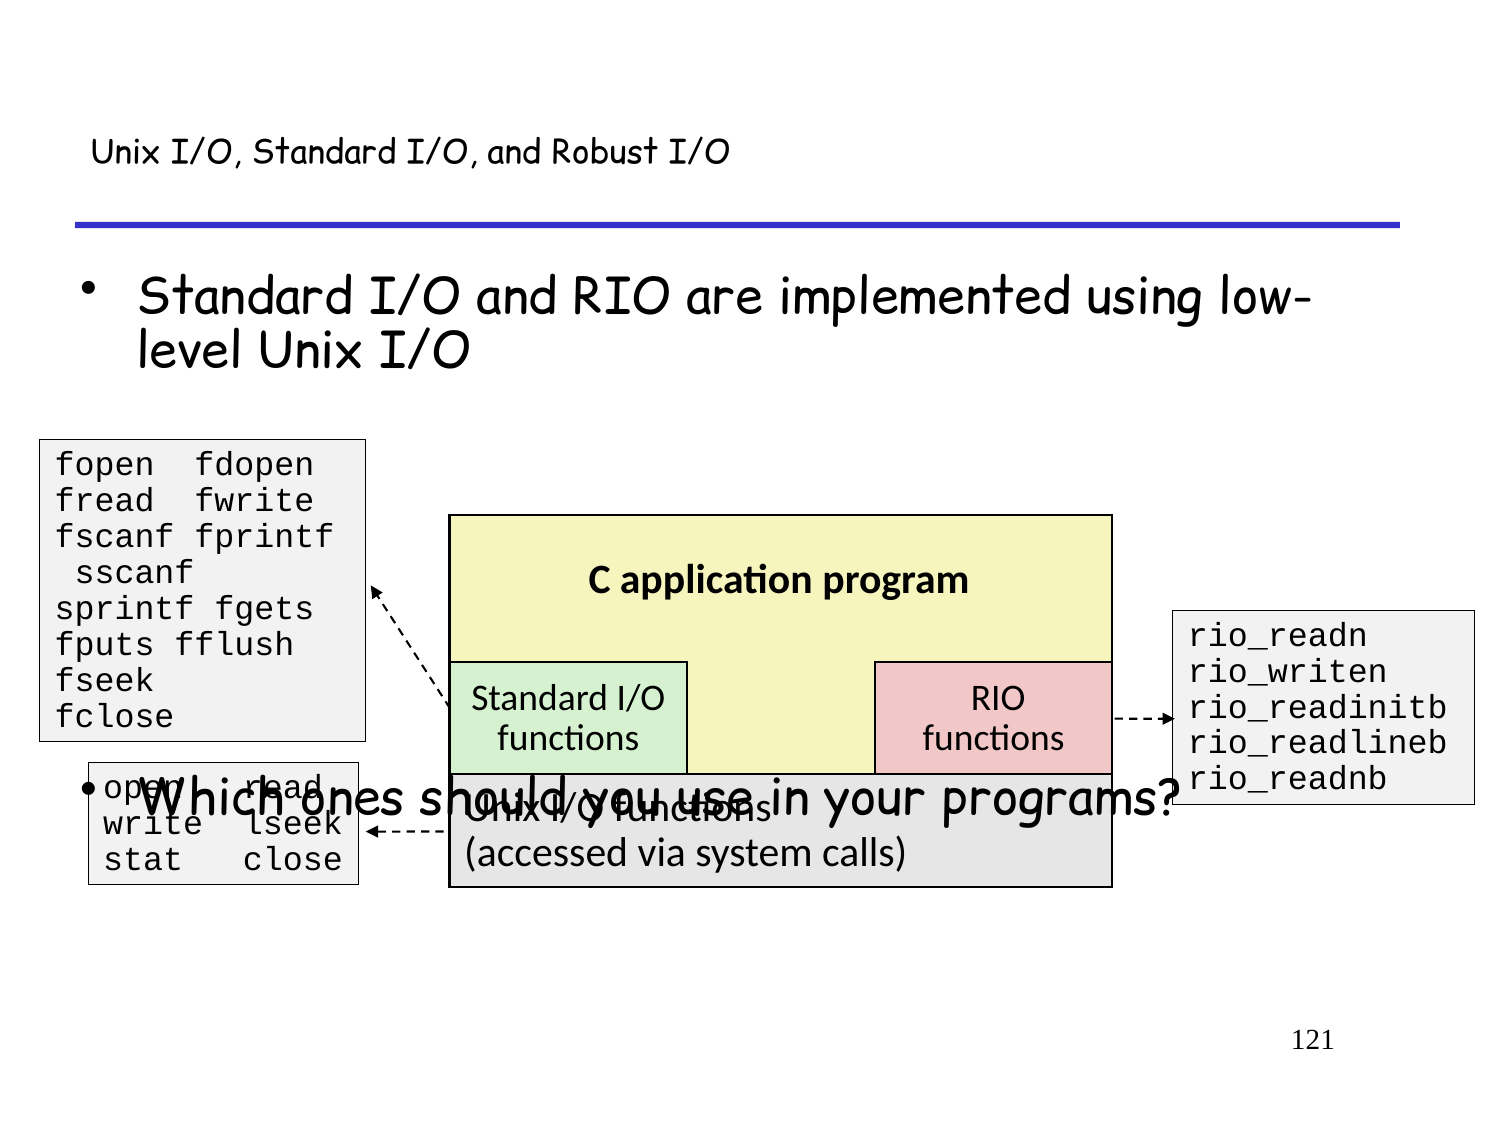

Unix I/O, Standard I/O, and Robust I/O
Standard I/O and RIO are implemented using low-level Unix I/O

Which ones should you use in your programs?
fopen  fdopen
fread  fwrite fscanf fprintf  sscanf sprintf fgets  fputs fflush fseek
fclose

C application program

rio_readn
rio_writen
rio_readinitb
rio_readlineb
rio_readnb
 Standard I/O
functions
 RIO
functions

open   read
write  lseek
stat   close
Unix I/O functions
(accessed via system calls)

# 121